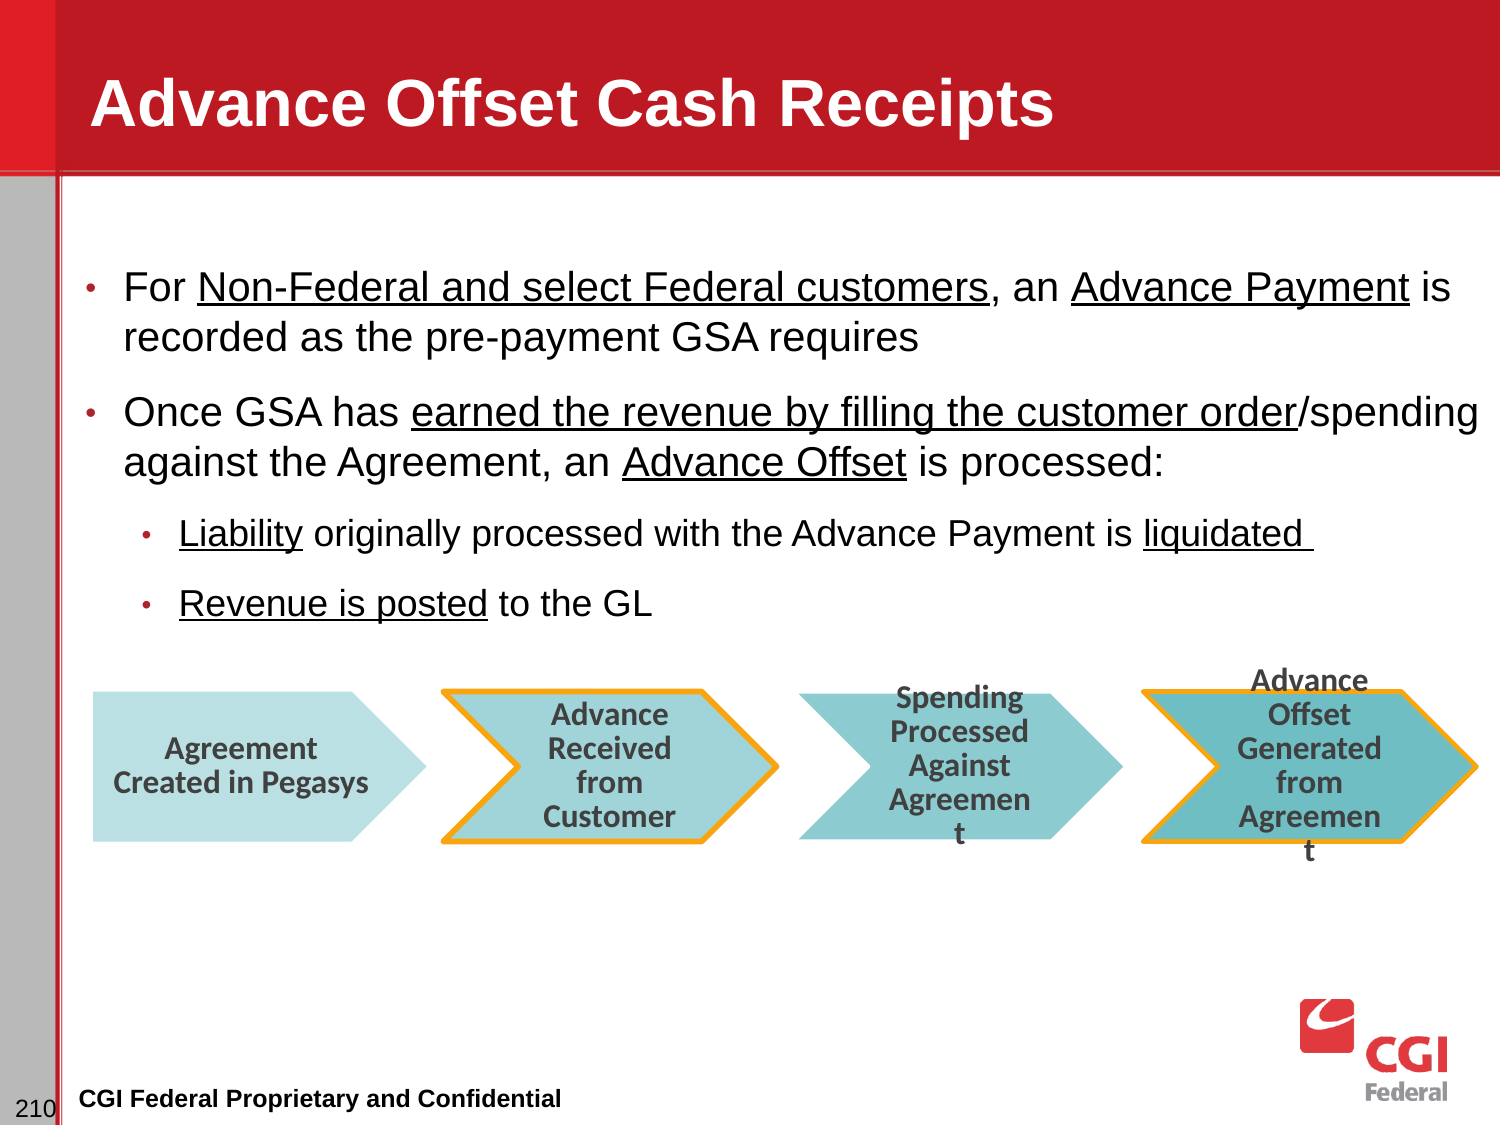

# Advance Offset Cash Receipts

For Non-Federal and select Federal customers, an Advance Payment is recorded as the pre-payment GSA requires
Once GSA has earned the revenue by filling the customer order/spending against the Agreement, an Advance Offset is processed:
Liability originally processed with the Advance Payment is liquidated
Revenue is posted to the GL

Agreement Created in Pegasys
Advance Received from Customer
Spending Processed Against Agreement
Advance Offset Generated from Agreement
CGI Federal Proprietary and Confidential
210